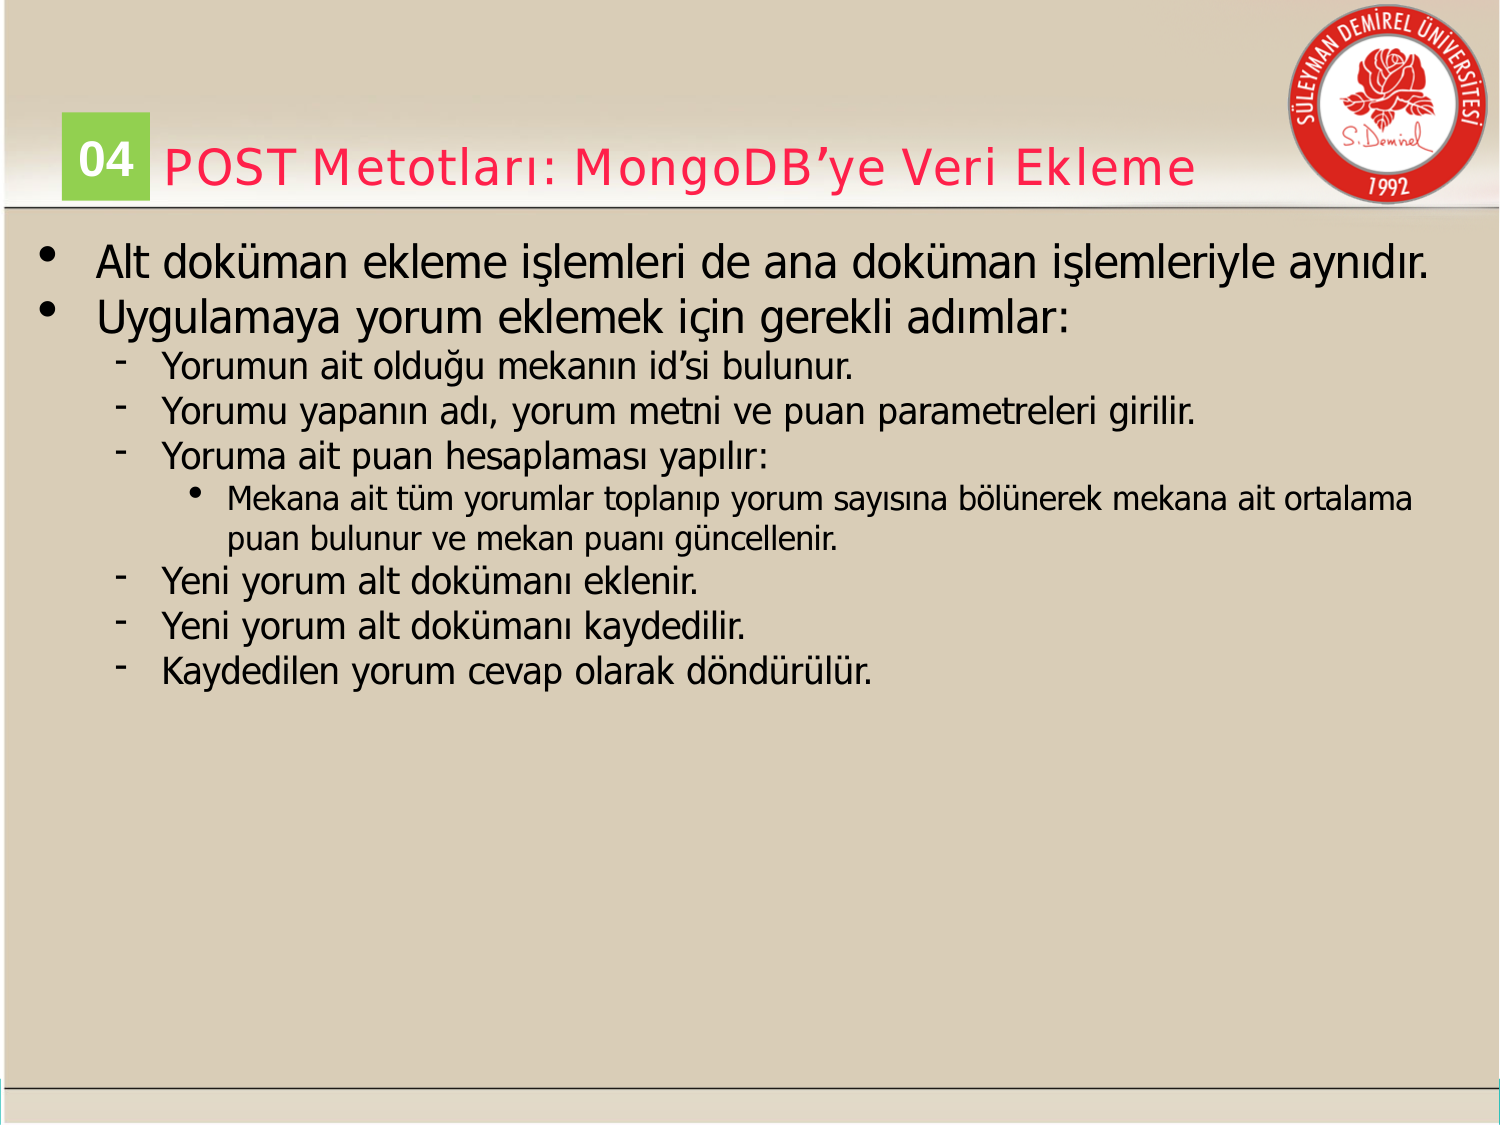

04
POST Metotları: MongoDB’ye Veri Ekleme
Alt doküman ekleme işlemleri de ana doküman işlemleriyle aynıdır.
Uygulamaya yorum eklemek için gerekli adımlar:
Yorumun ait olduğu mekanın id’si bulunur.
Yorumu yapanın adı, yorum metni ve puan parametreleri girilir.
Yoruma ait puan hesaplaması yapılır:
Mekana ait tüm yorumlar toplanıp yorum sayısına bölünerek mekana ait ortalama puan bulunur ve mekan puanı güncellenir.
Yeni yorum alt dokümanı eklenir.
Yeni yorum alt dokümanı kaydedilir.
Kaydedilen yorum cevap olarak döndürülür.